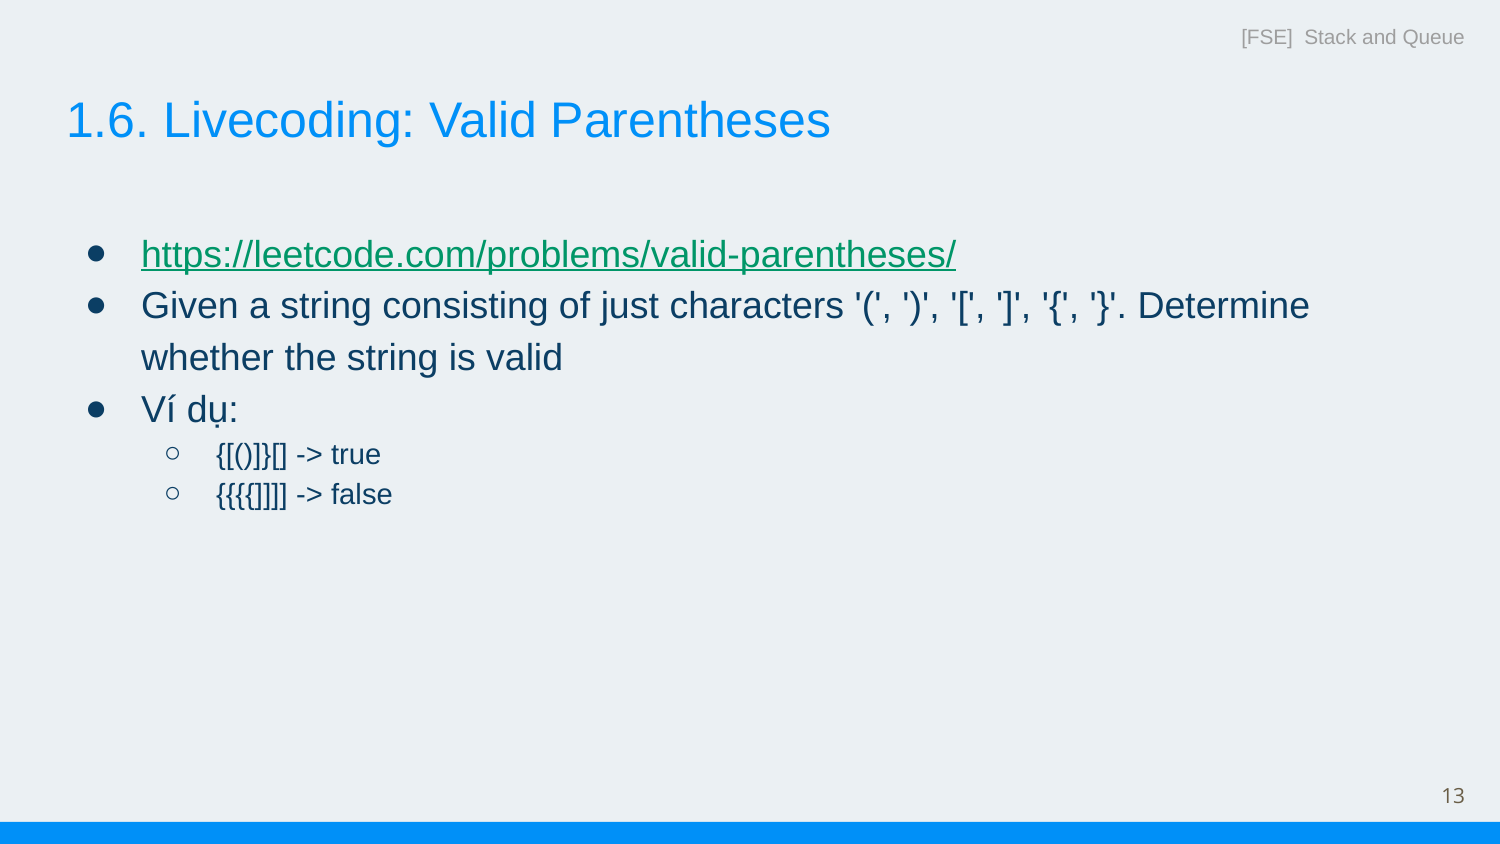

[FSE]  Stack and Queue
# 1.6. Livecoding: Valid Parentheses
https://leetcode.com/problems/valid-parentheses/
Given a string consisting of just characters '(', ')', '[', ']', '{', '}'. Determine whether the string is valid
Ví dụ:
{[()]}[] -> true
{{{{]]]] -> false
13